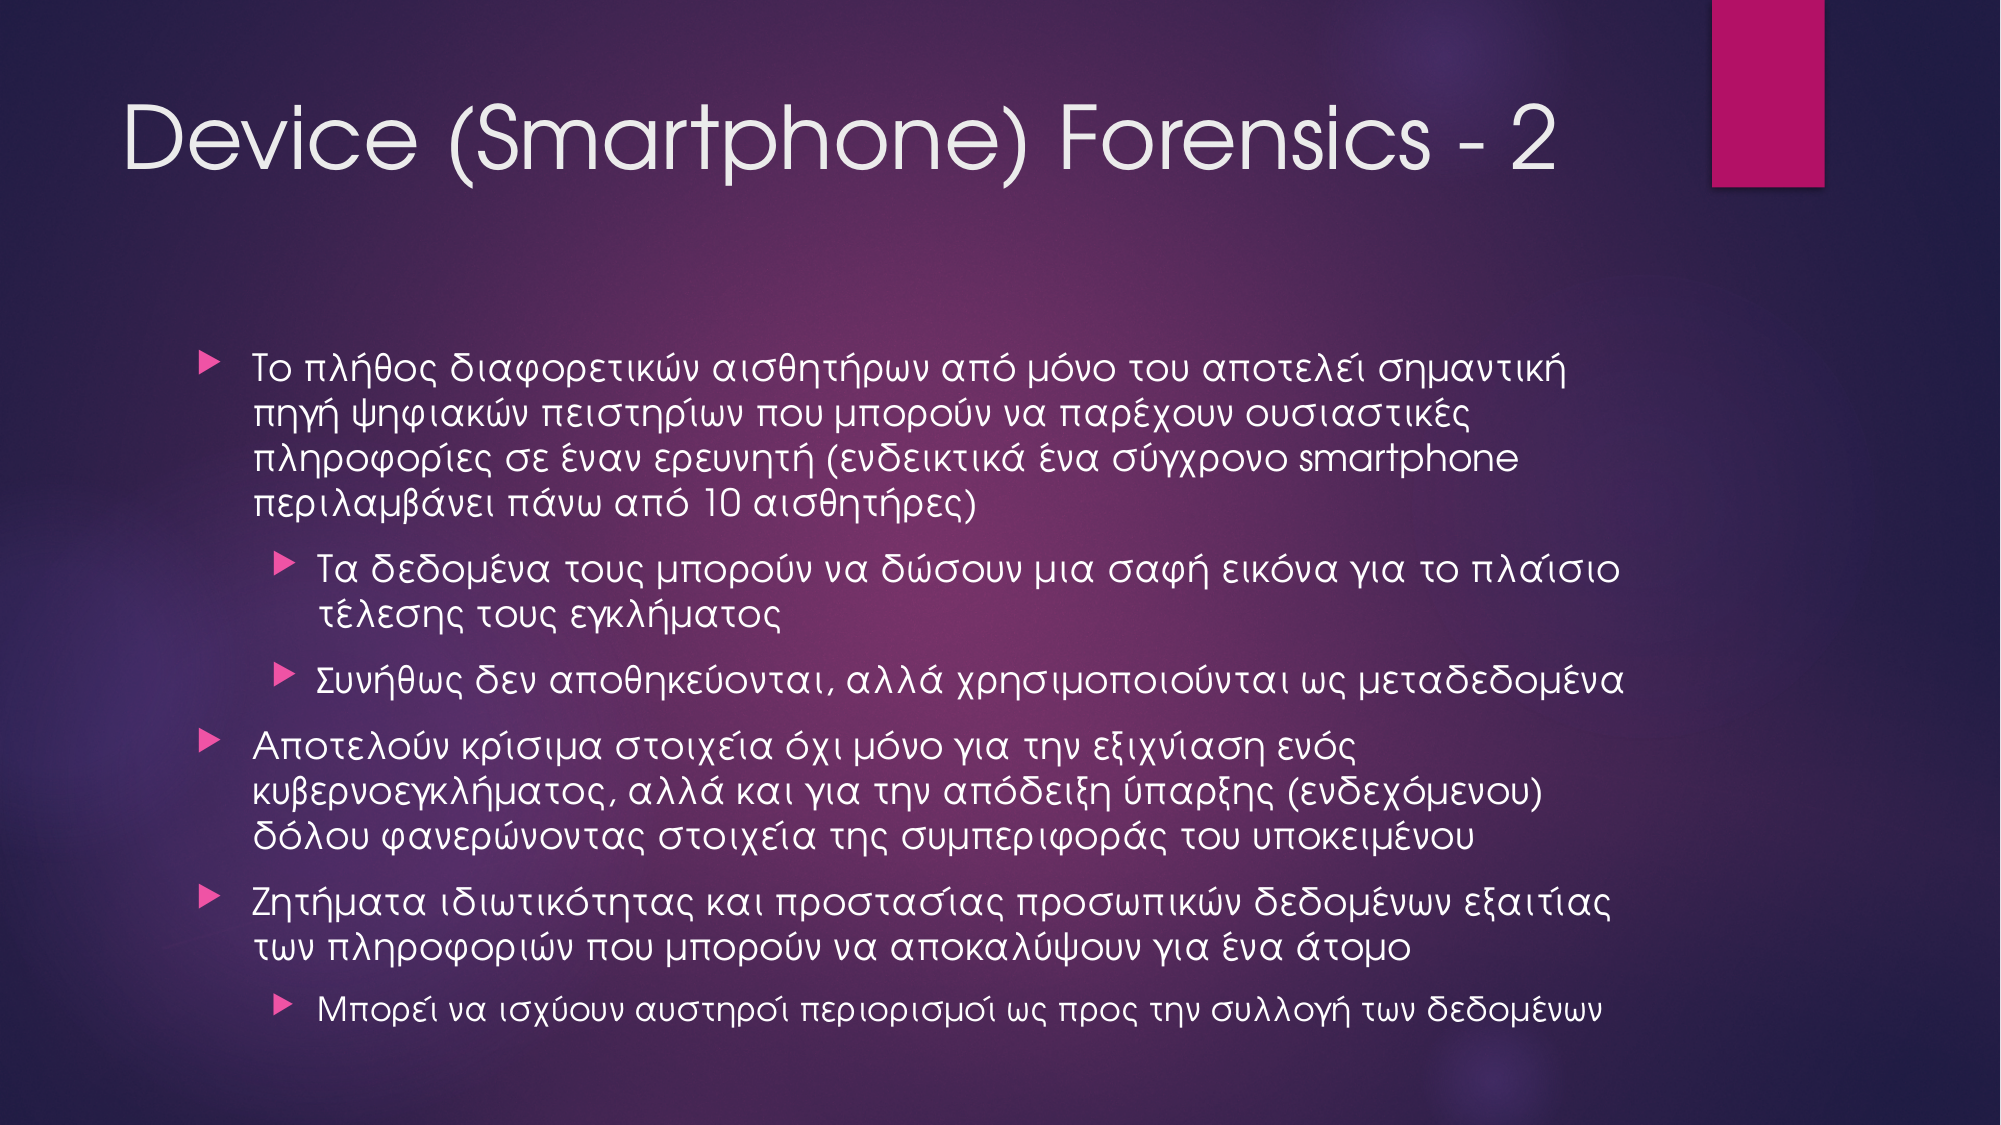

# Device (Smartphone) Forensics - 2
Το πλήθος διαφορετικών αισθητήρων από μόνο του αποτελεί σημαντική πηγή ψηφιακών πειστηρίων που μπορούν να παρέχουν ουσιαστικές πληροφορίες σε έναν ερευνητή (ενδεικτικά ένα σύγχρονο smartphone περιλαμβάνει πάνω από 10 αισθητήρες)
Τα δεδομένα τους μπορούν να δώσουν μια σαφή εικόνα για το πλαίσιο τέλεσης τους εγκλήματος
Συνήθως δεν αποθηκεύονται, αλλά χρησιμοποιούνται ως μεταδεδομένα
Αποτελούν κρίσιμα στοιχεία όχι μόνο για την εξιχνίαση ενός κυβερνοεγκλήματος, αλλά και για την απόδειξη ύπαρξης (ενδεχόμενου) δόλου φανερώνοντας στοιχεία της συμπεριφοράς του υποκειμένου
Ζητήματα ιδιωτικότητας και προστασίας προσωπικών δεδομένων εξαιτίας των πληροφοριών που μπορούν να αποκαλύψουν για ένα άτομο
Μπορεί να ισχύουν αυστηροί περιορισμοί ως προς την συλλογή των δεδομένων